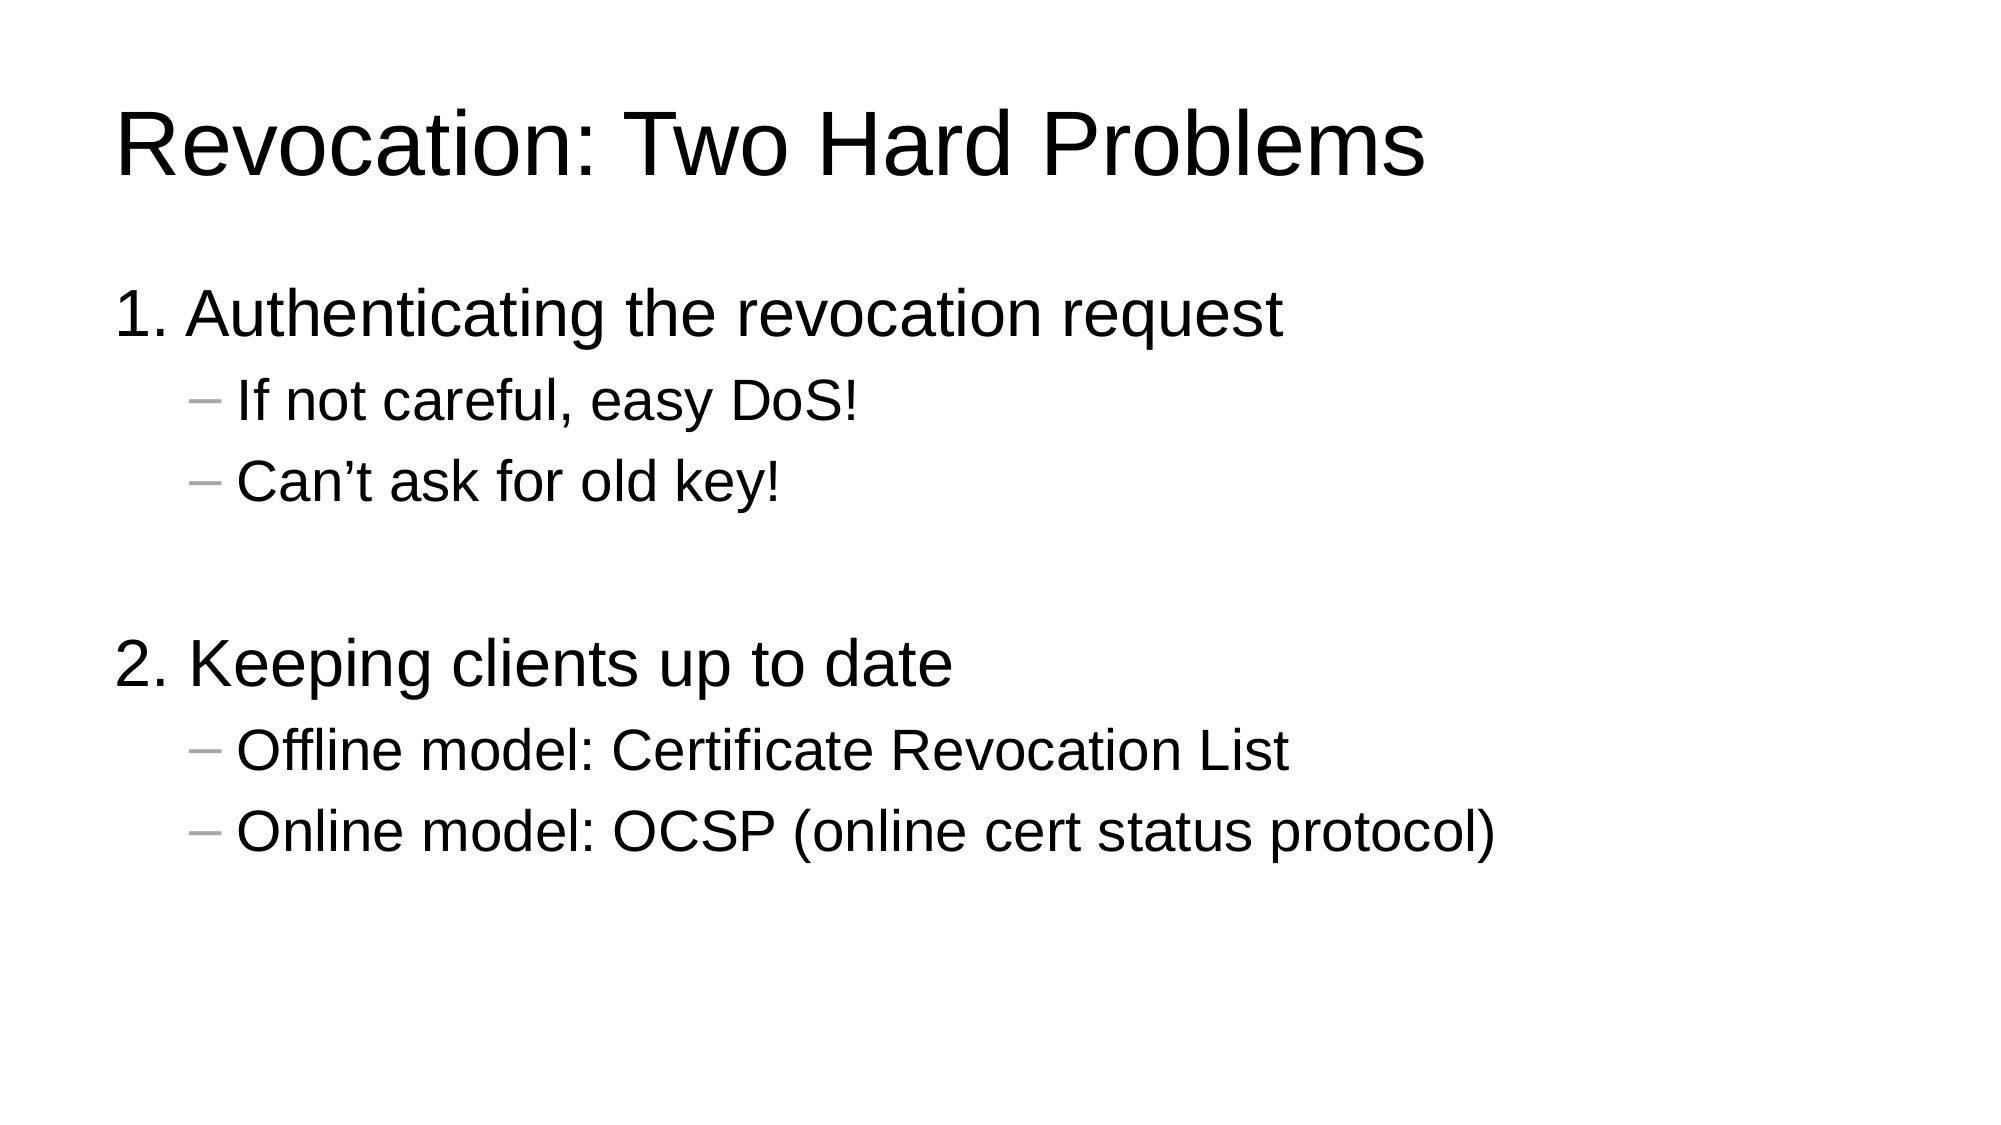

# Revocation: Two Hard Problems
1. Authenticating the revocation request
If not careful, easy DoS!
Can’t ask for old key!

2. Keeping clients up to date
Offline model: Certificate Revocation List
Online model: OCSP (online cert status protocol)